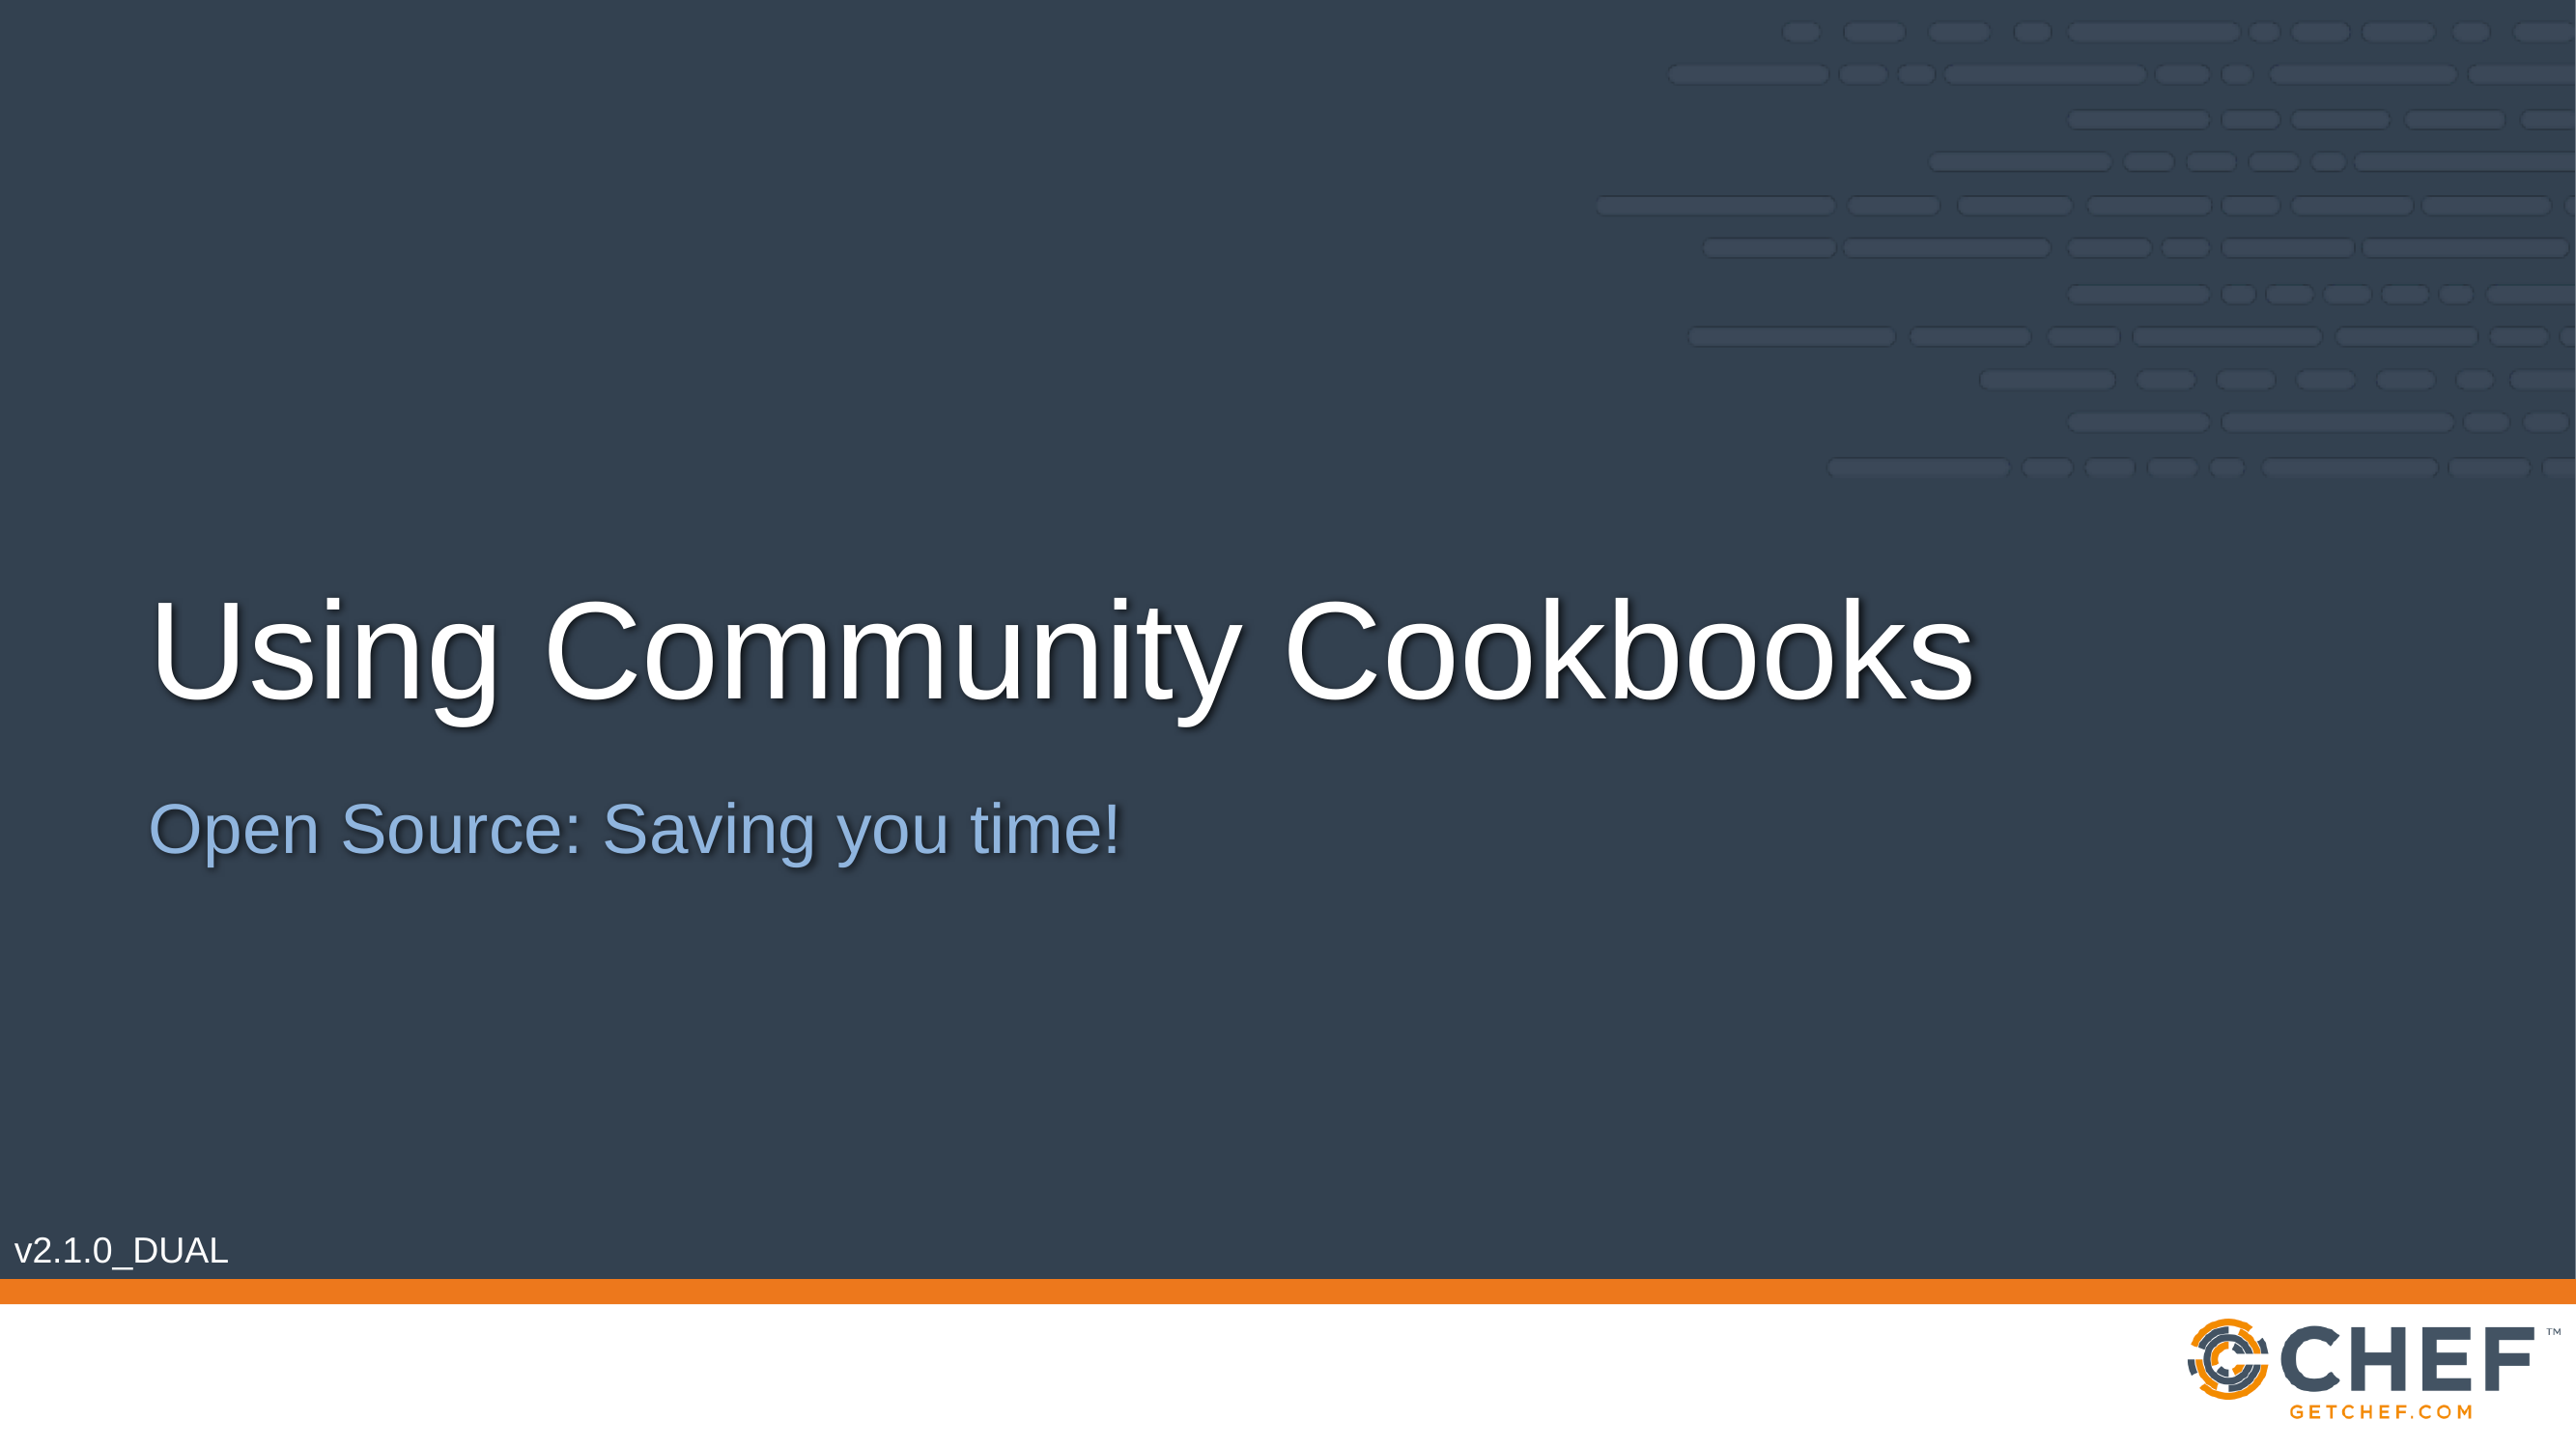

# Using Community Cookbooks
Open Source: Saving you time!